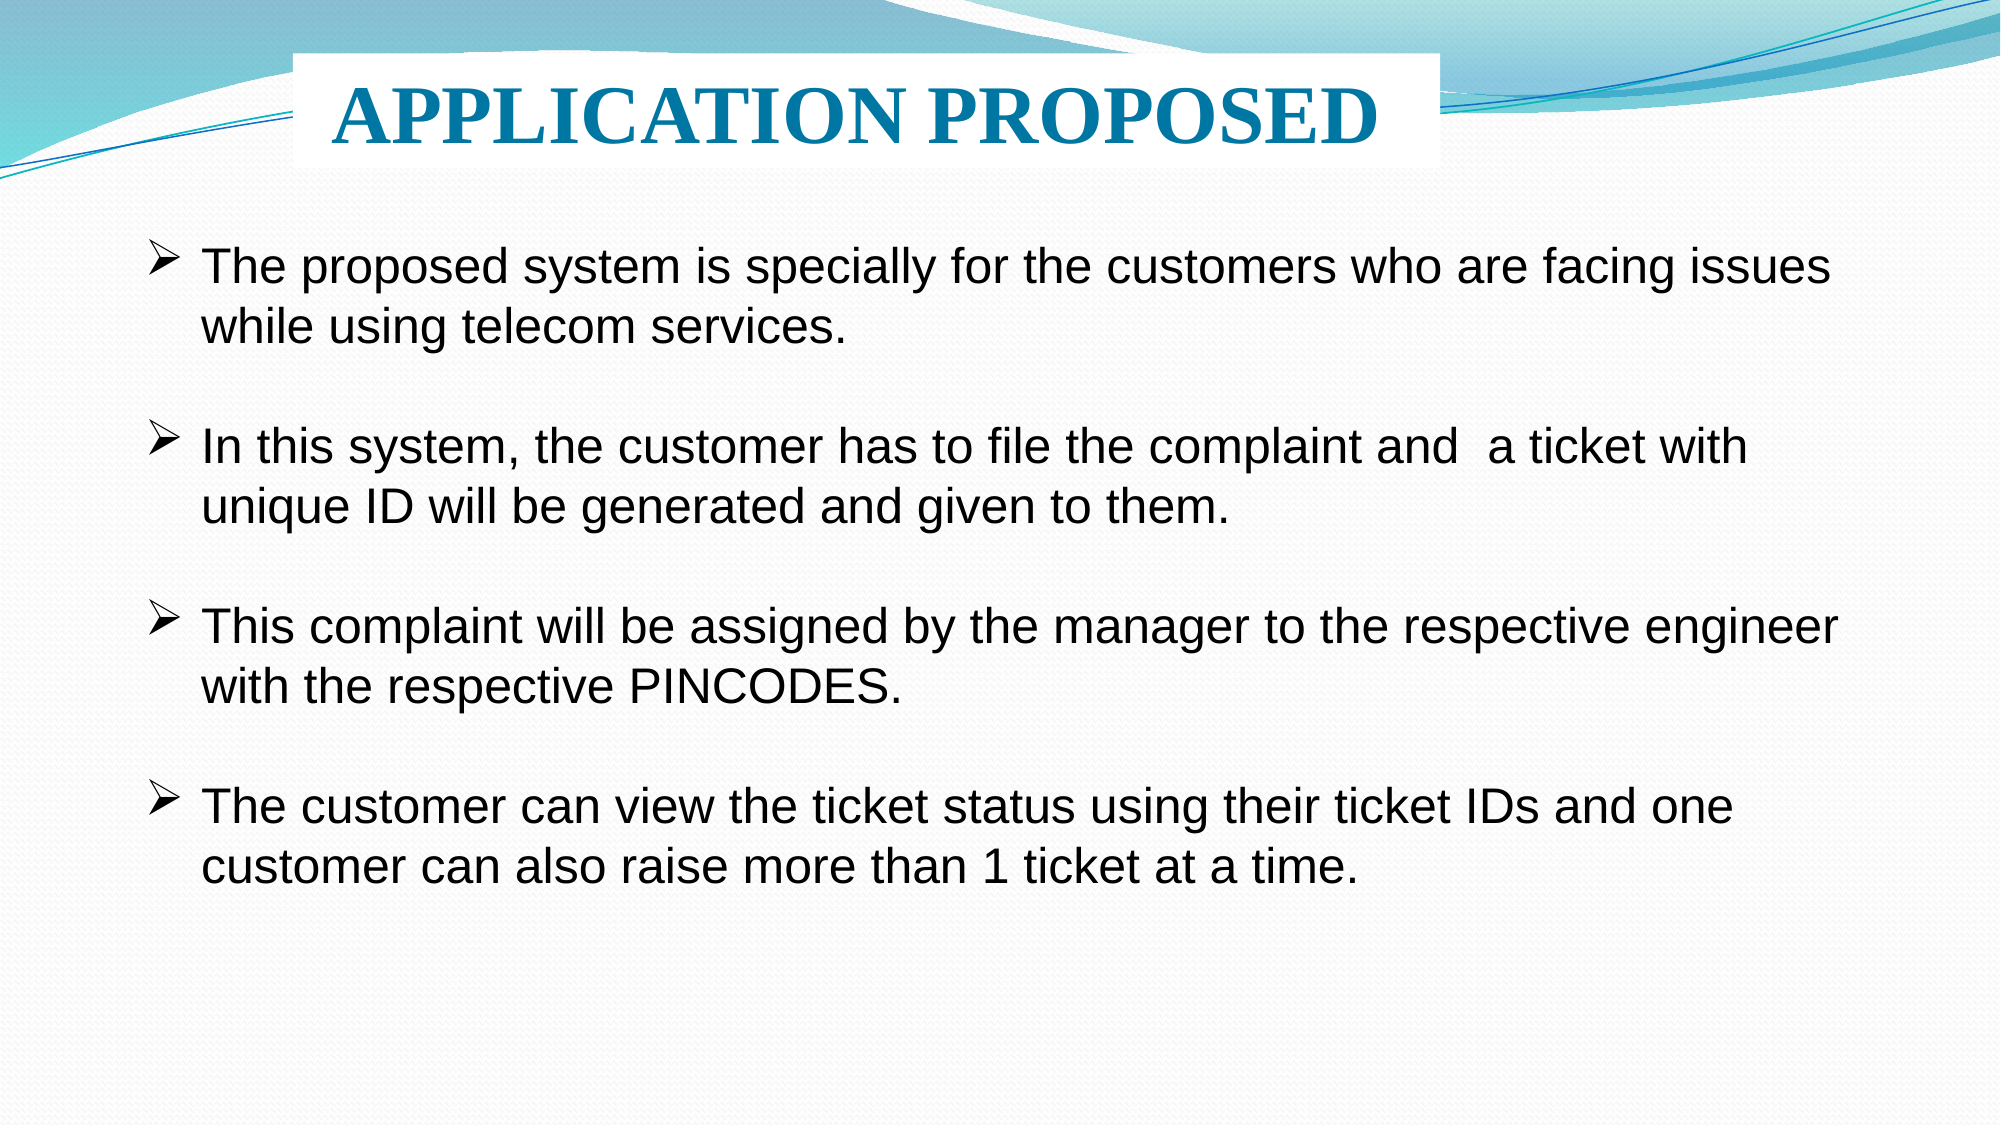

APPLICATION PROPOSED
The proposed system is specially for the customers who are facing issues while using telecom services.

In this system, the customer has to file the complaint and  a ticket with unique ID will be generated and given to them.

This complaint will be assigned by the manager to the respective engineer with the respective PINCODES.

The customer can view the ticket status using their ticket IDs and one customer can also raise more than 1 ticket at a time.